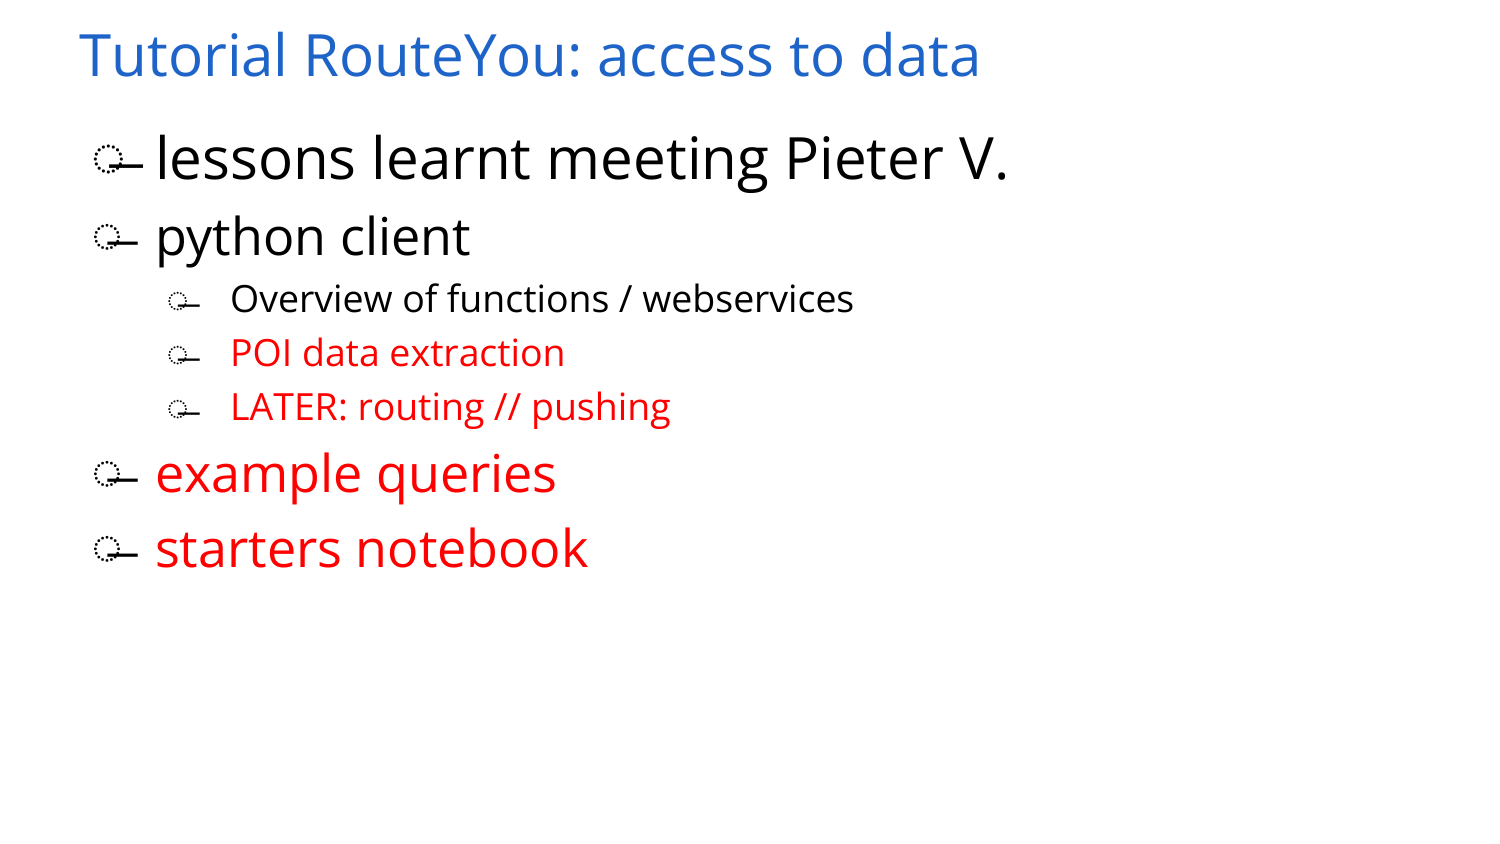

# Tutorial RouteYou: access to data
lessons learnt meeting Pieter V.
python client
Overview of functions / webservices
POI data extraction
LATER: routing // pushing
example queries
starters notebook